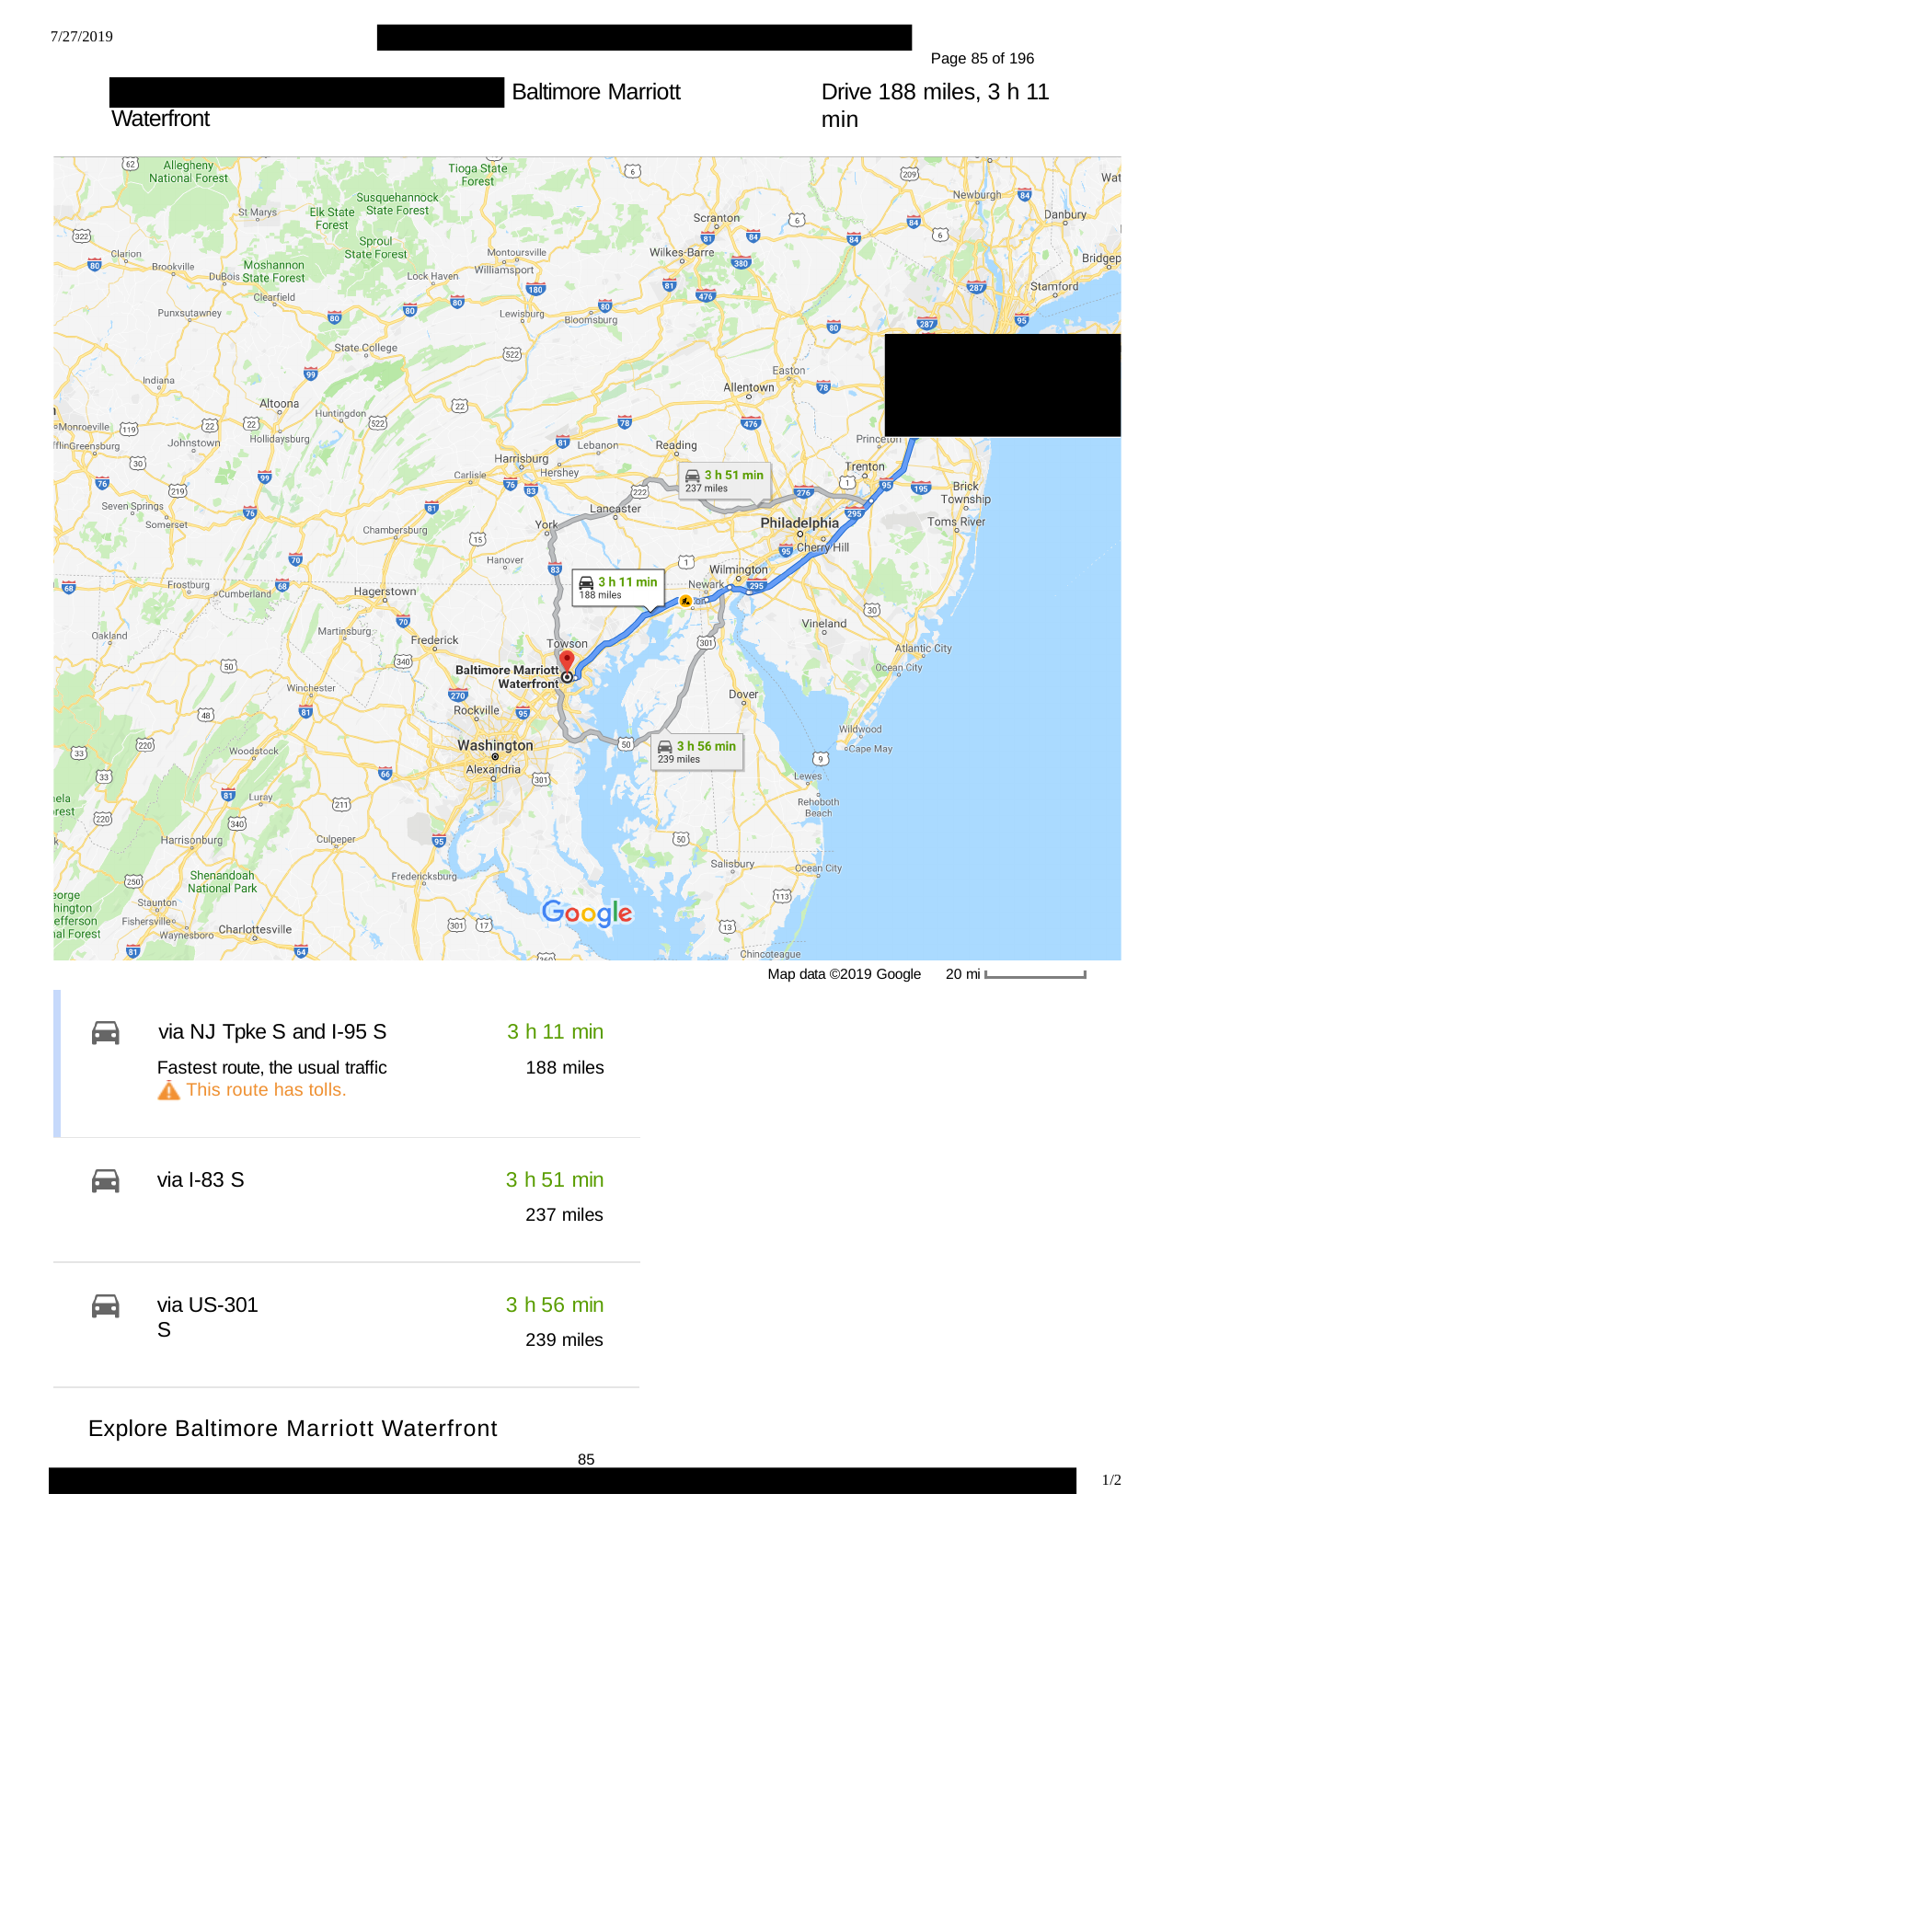

7/27/2019
Page 85 of 196
Baltimore Marriott
Drive 188 miles, 3 h 11 min

Waterfront

Map data ©2019 Google
20 mi

via NJ Tpke S and I-95 S
Fastest route, the usual traﬃc
This route has tolls.
3 h 11 min
188 miles

3 h 51 min
237 miles

via I-83 S

3 h 56 min
239 miles

via US-301 S

Explore Baltimore Marriott Waterfront
85

1/2